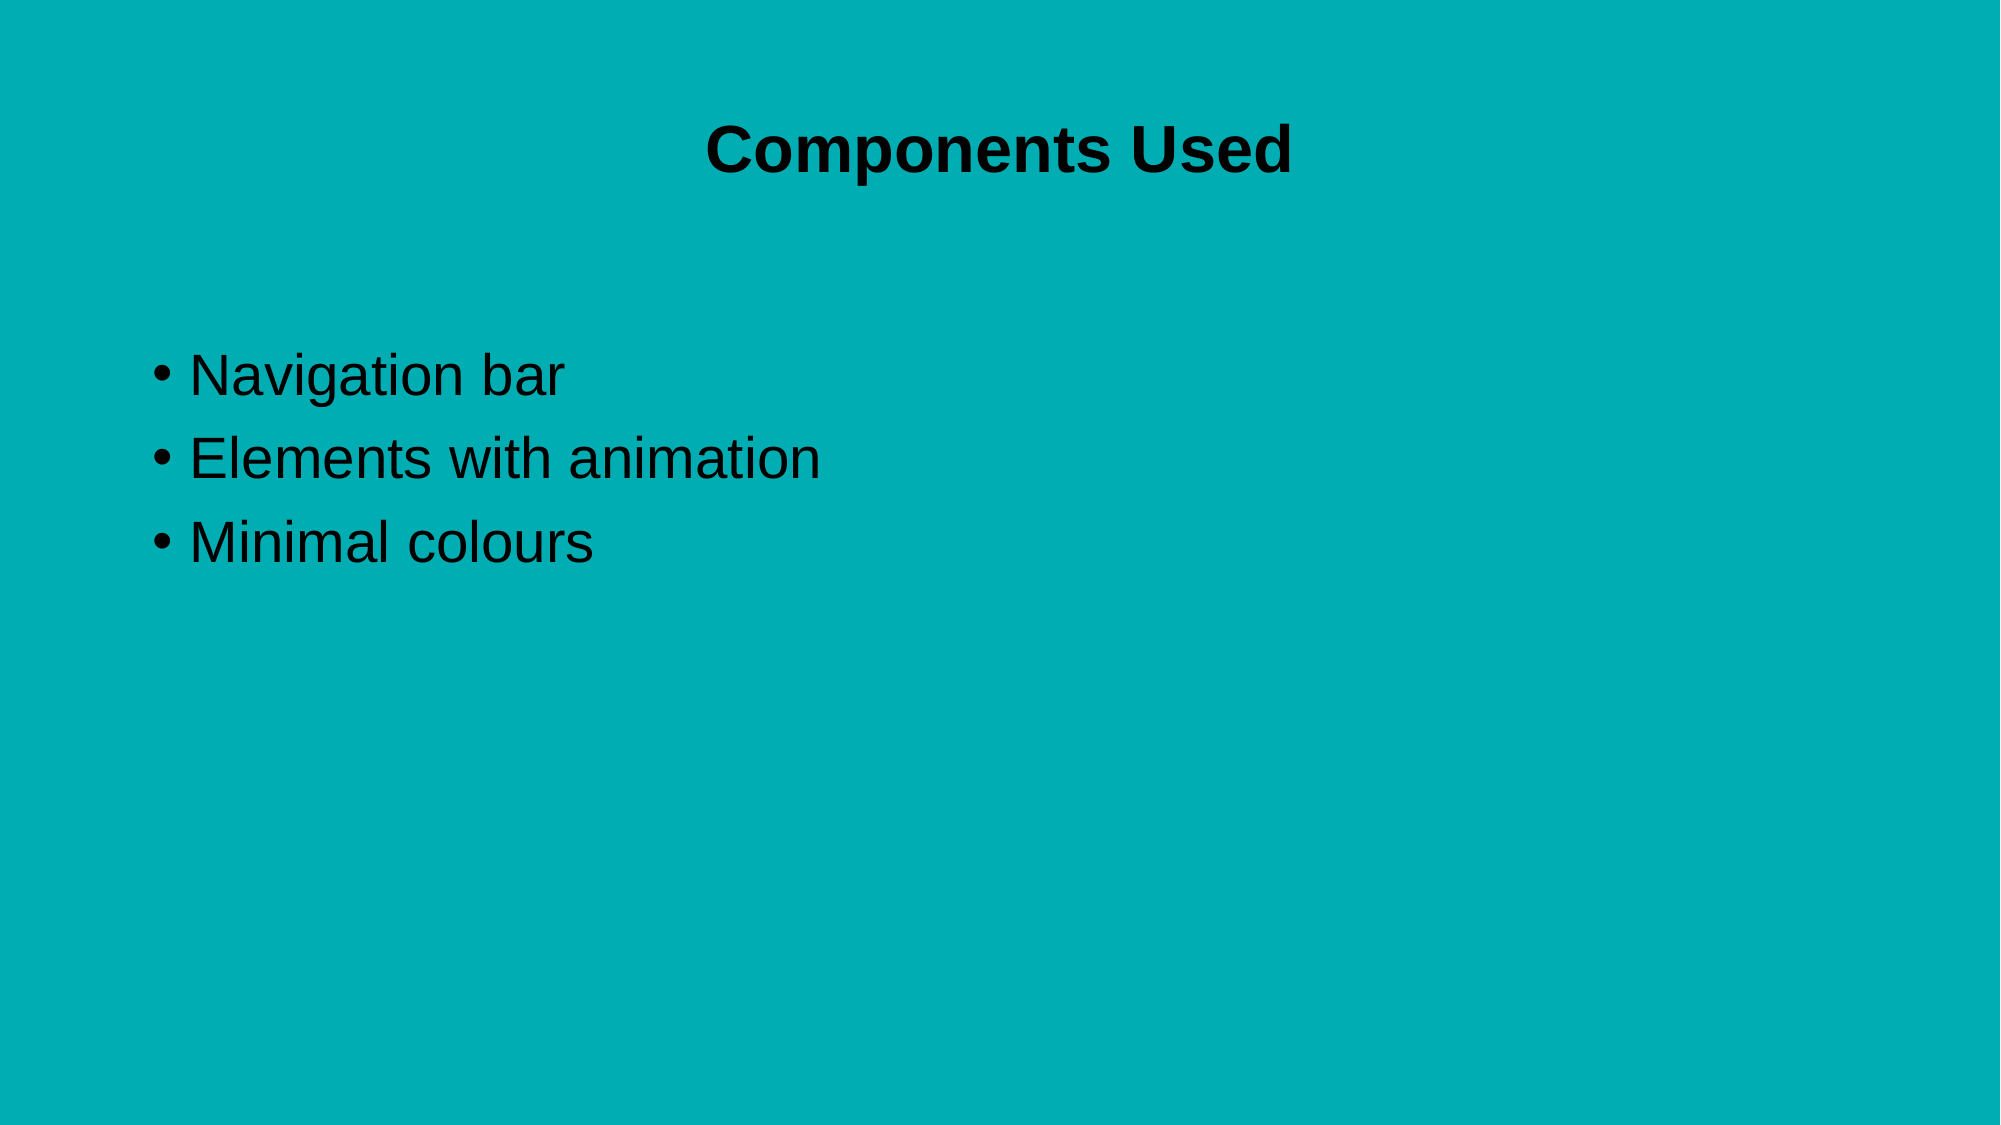

# Components Used
Navigation bar
Elements with animation
Minimal colours